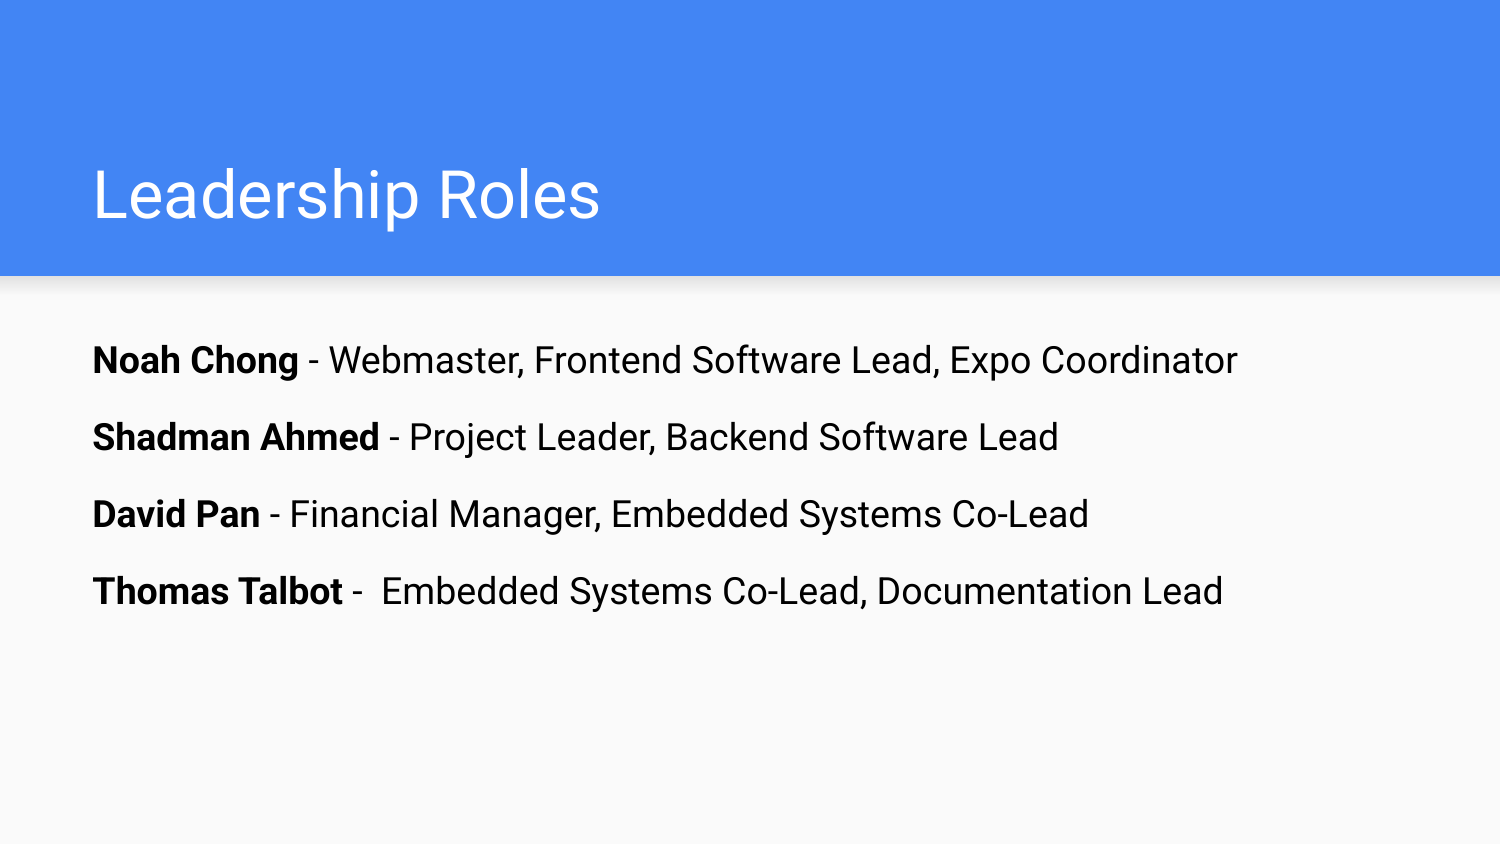

# Leadership Roles
Noah Chong - Webmaster, Frontend Software Lead, Expo Coordinator
Shadman Ahmed - Project Leader, Backend Software Lead
David Pan - Financial Manager, Embedded Systems Co-Lead
Thomas Talbot -  Embedded Systems Co-Lead, Documentation Lead